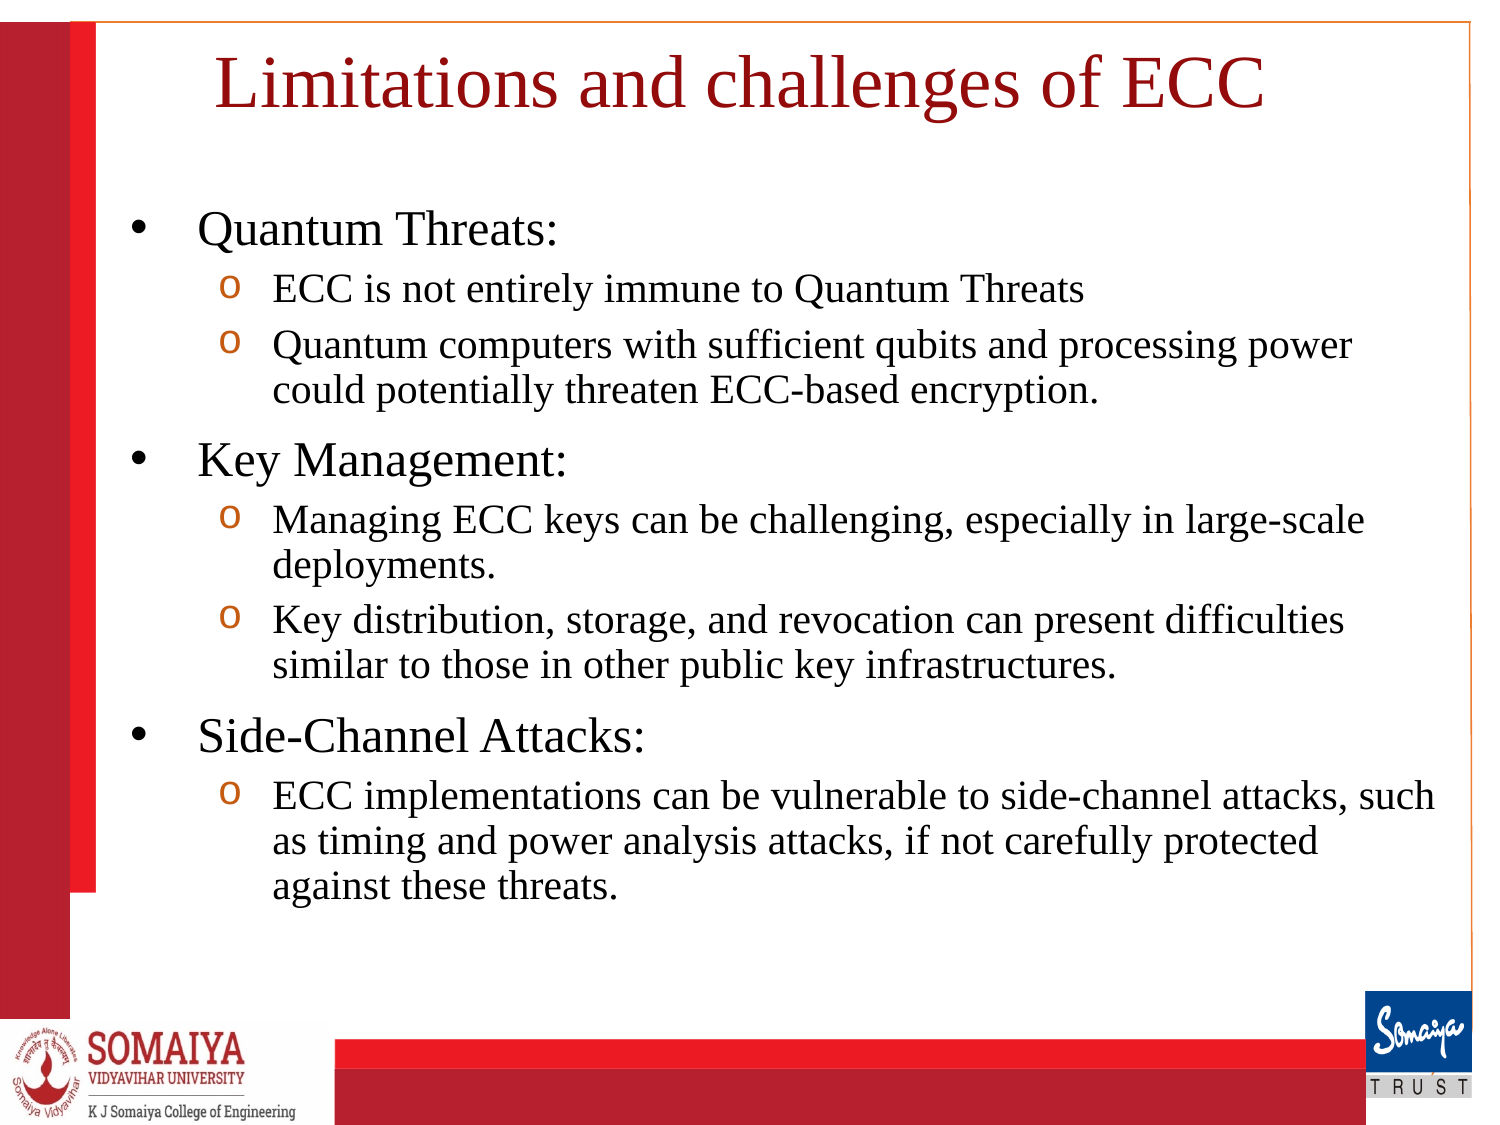

# Limitations and challenges of ECC
Quantum Threats:
ECC is not entirely immune to Quantum Threats
Quantum computers with sufficient qubits and processing power could potentially threaten ECC-based encryption.
Key Management:
Managing ECC keys can be challenging, especially in large-scale deployments.
Key distribution, storage, and revocation can present difficulties similar to those in other public key infrastructures.
Side-Channel Attacks:
ECC implementations can be vulnerable to side-channel attacks, such as timing and power analysis attacks, if not carefully protected against these threats.